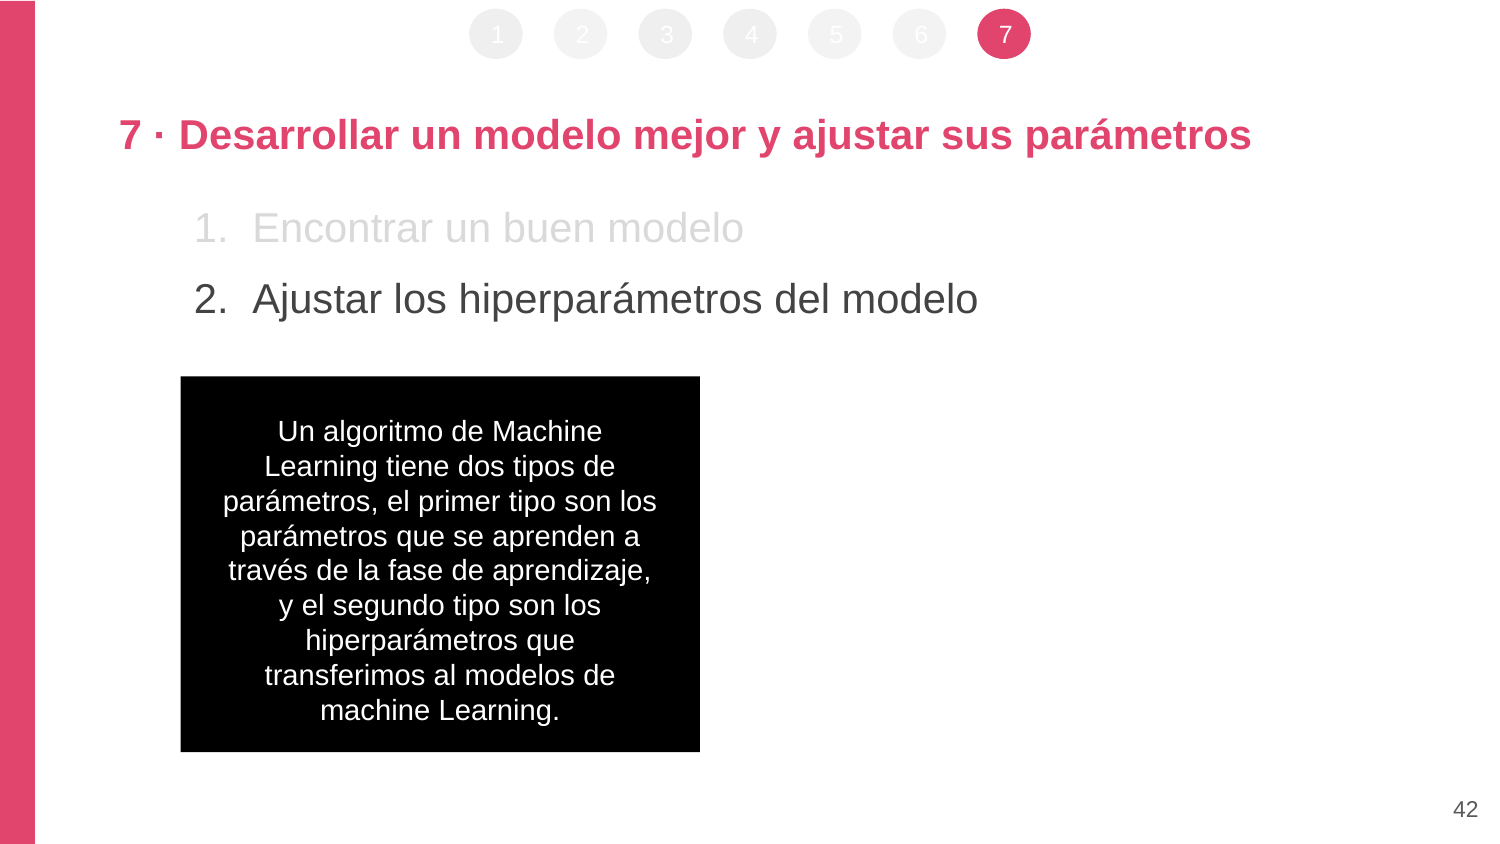

1

2

3

4

5

6

7
7 · Desarrollar un modelo mejor y ajustar sus parámetros
Encontrar un buen modelo
Ajustar los hiperparámetros del modelo

Un algoritmo de Machine Learning tiene dos tipos de parámetros, el primer tipo son los parámetros que se aprenden a través de la fase de aprendizaje, y el segundo tipo son los hiperparámetros que transferimos al modelos de machine Learning.
42